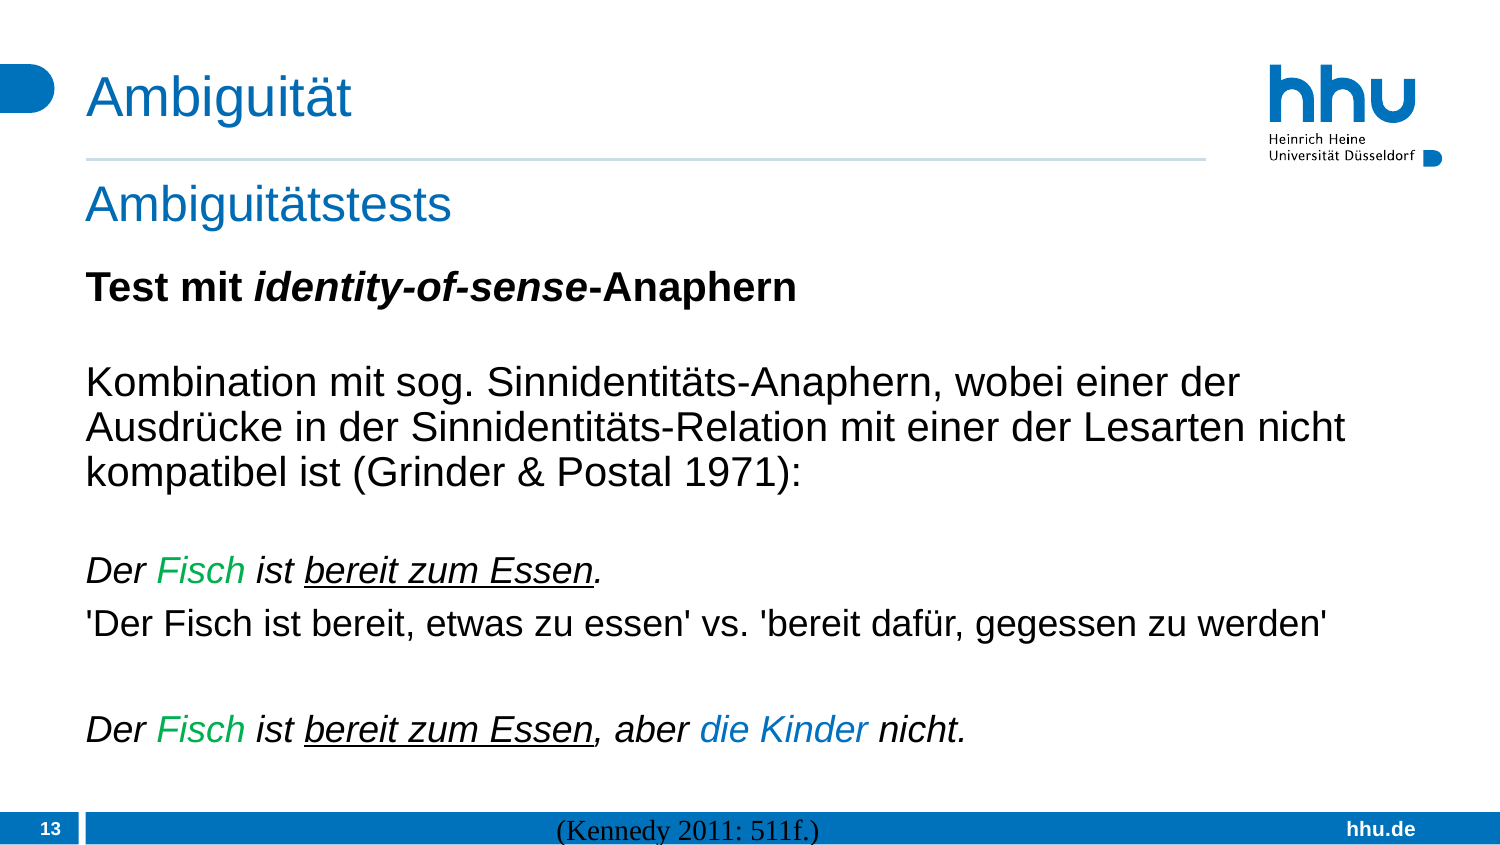

# Ambiguität
Ambiguitätstests
Test mit identity-of-sense-Anaphern

Kombination mit sog. Sinnidentitäts-Anaphern, wobei einer der Ausdrücke in der Sinnidentitäts-Relation mit einer der Lesarten nicht kompatibel ist (Grinder & Postal 1971):

Der Fisch ist bereit zum Essen.
'Der Fisch ist bereit, etwas zu essen' vs. 'bereit dafür, gegessen zu werden'

Der Fisch ist bereit zum Essen, aber die Kinder nicht.
13
(Kennedy 2011: 511f.)